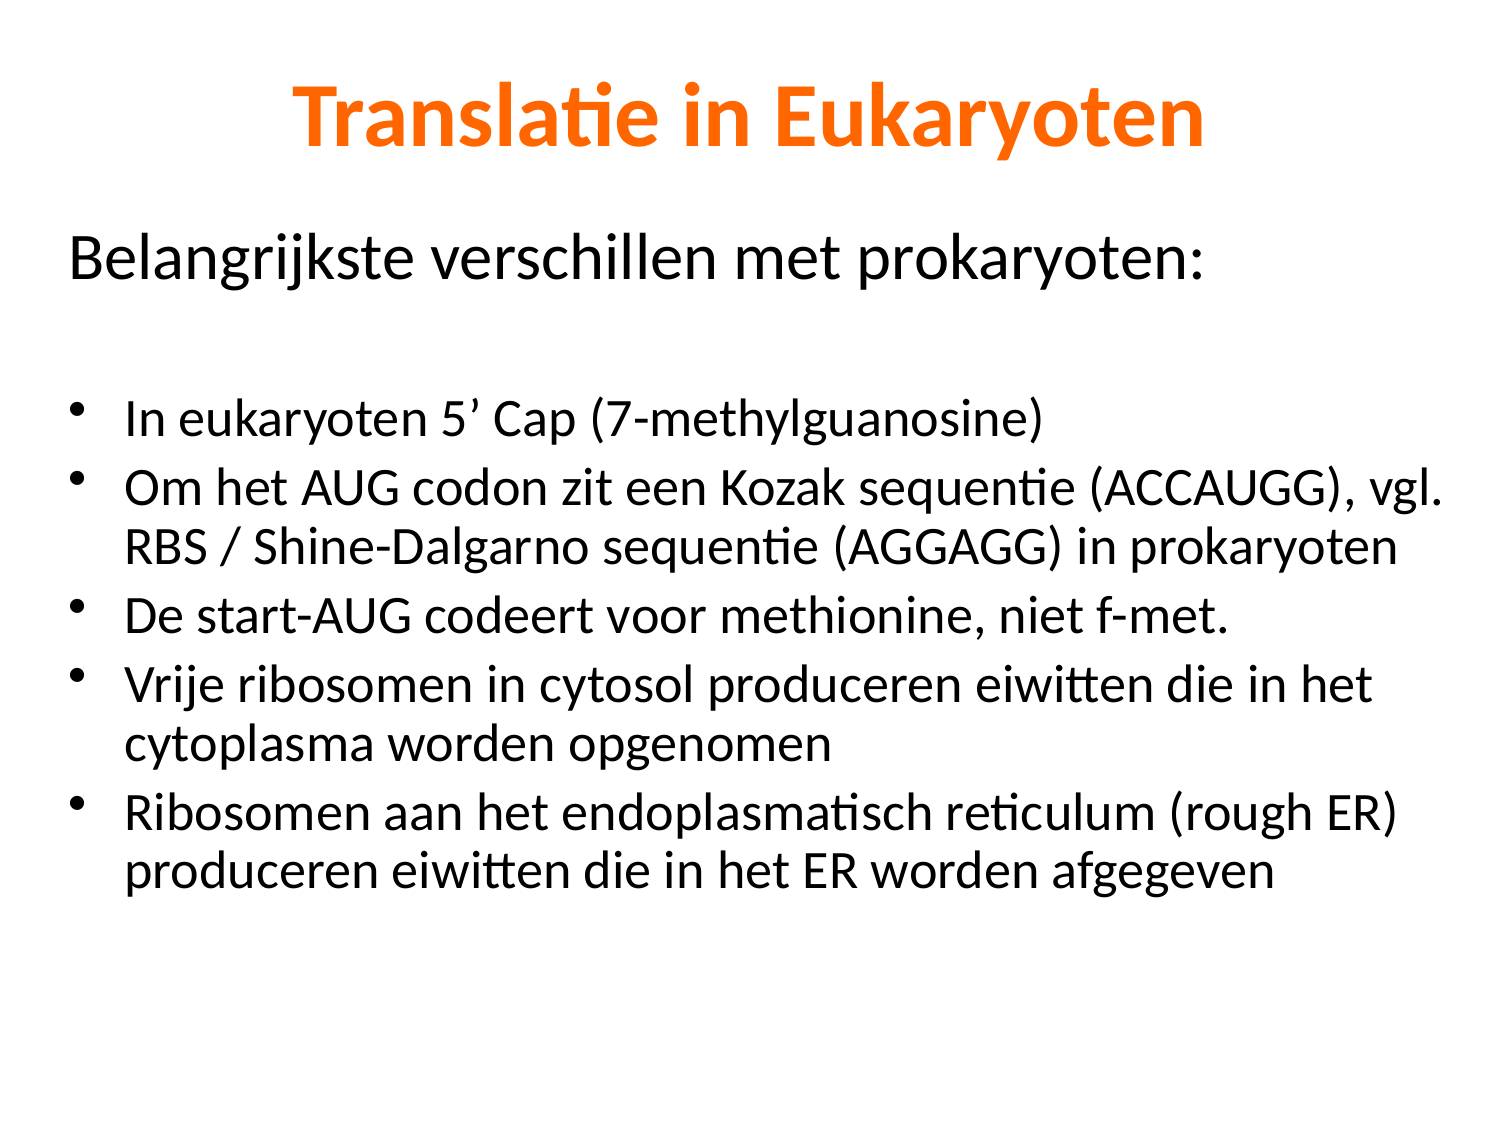

# Translatie in Eukaryoten
Belangrijkste verschillen met prokaryoten:

In eukaryoten 5’ Cap (7-methylguanosine)
Om het AUG codon zit een Kozak sequentie (ACCAUGG), vgl. RBS / Shine-Dalgarno sequentie (AGGAGG) in prokaryoten
De start-AUG codeert voor methionine, niet f-met.
Vrije ribosomen in cytosol produceren eiwitten die in het cytoplasma worden opgenomen
Ribosomen aan het endoplasmatisch reticulum (rough ER) produceren eiwitten die in het ER worden afgegeven